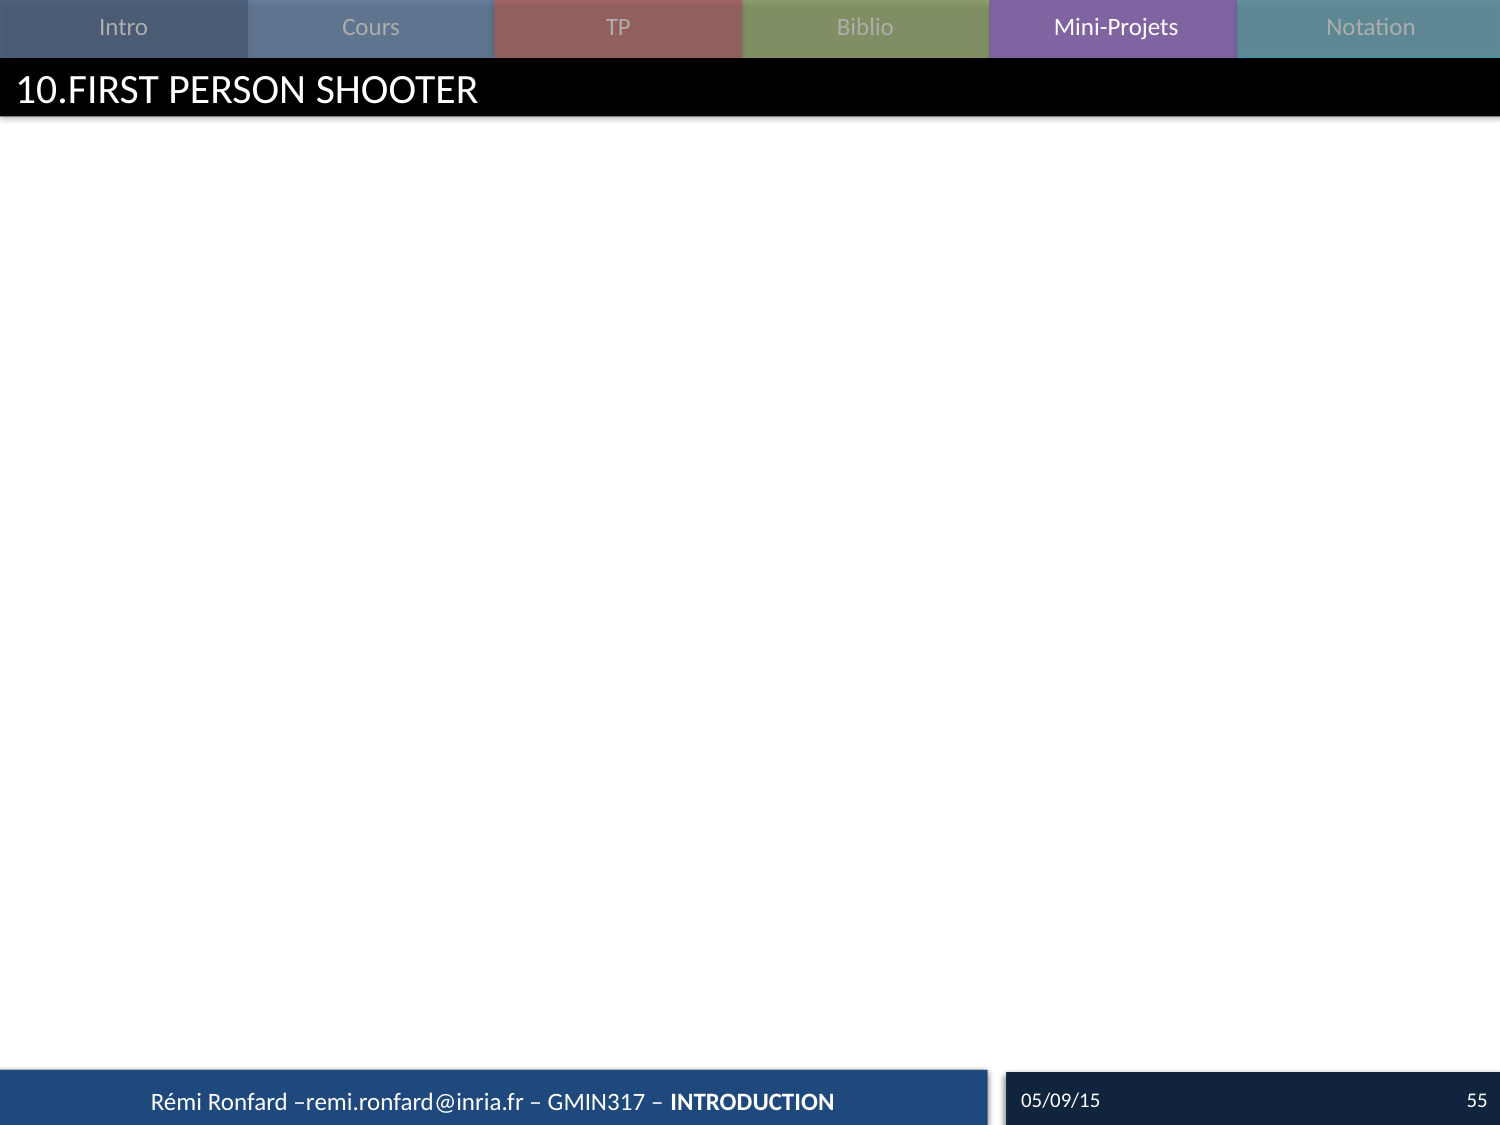

# 10.FIRST PERSON SHOOTER
05/09/15
55
Rémi Ronfard –remi.ronfard@inria.fr – GMIN317 – INTRODUCTION